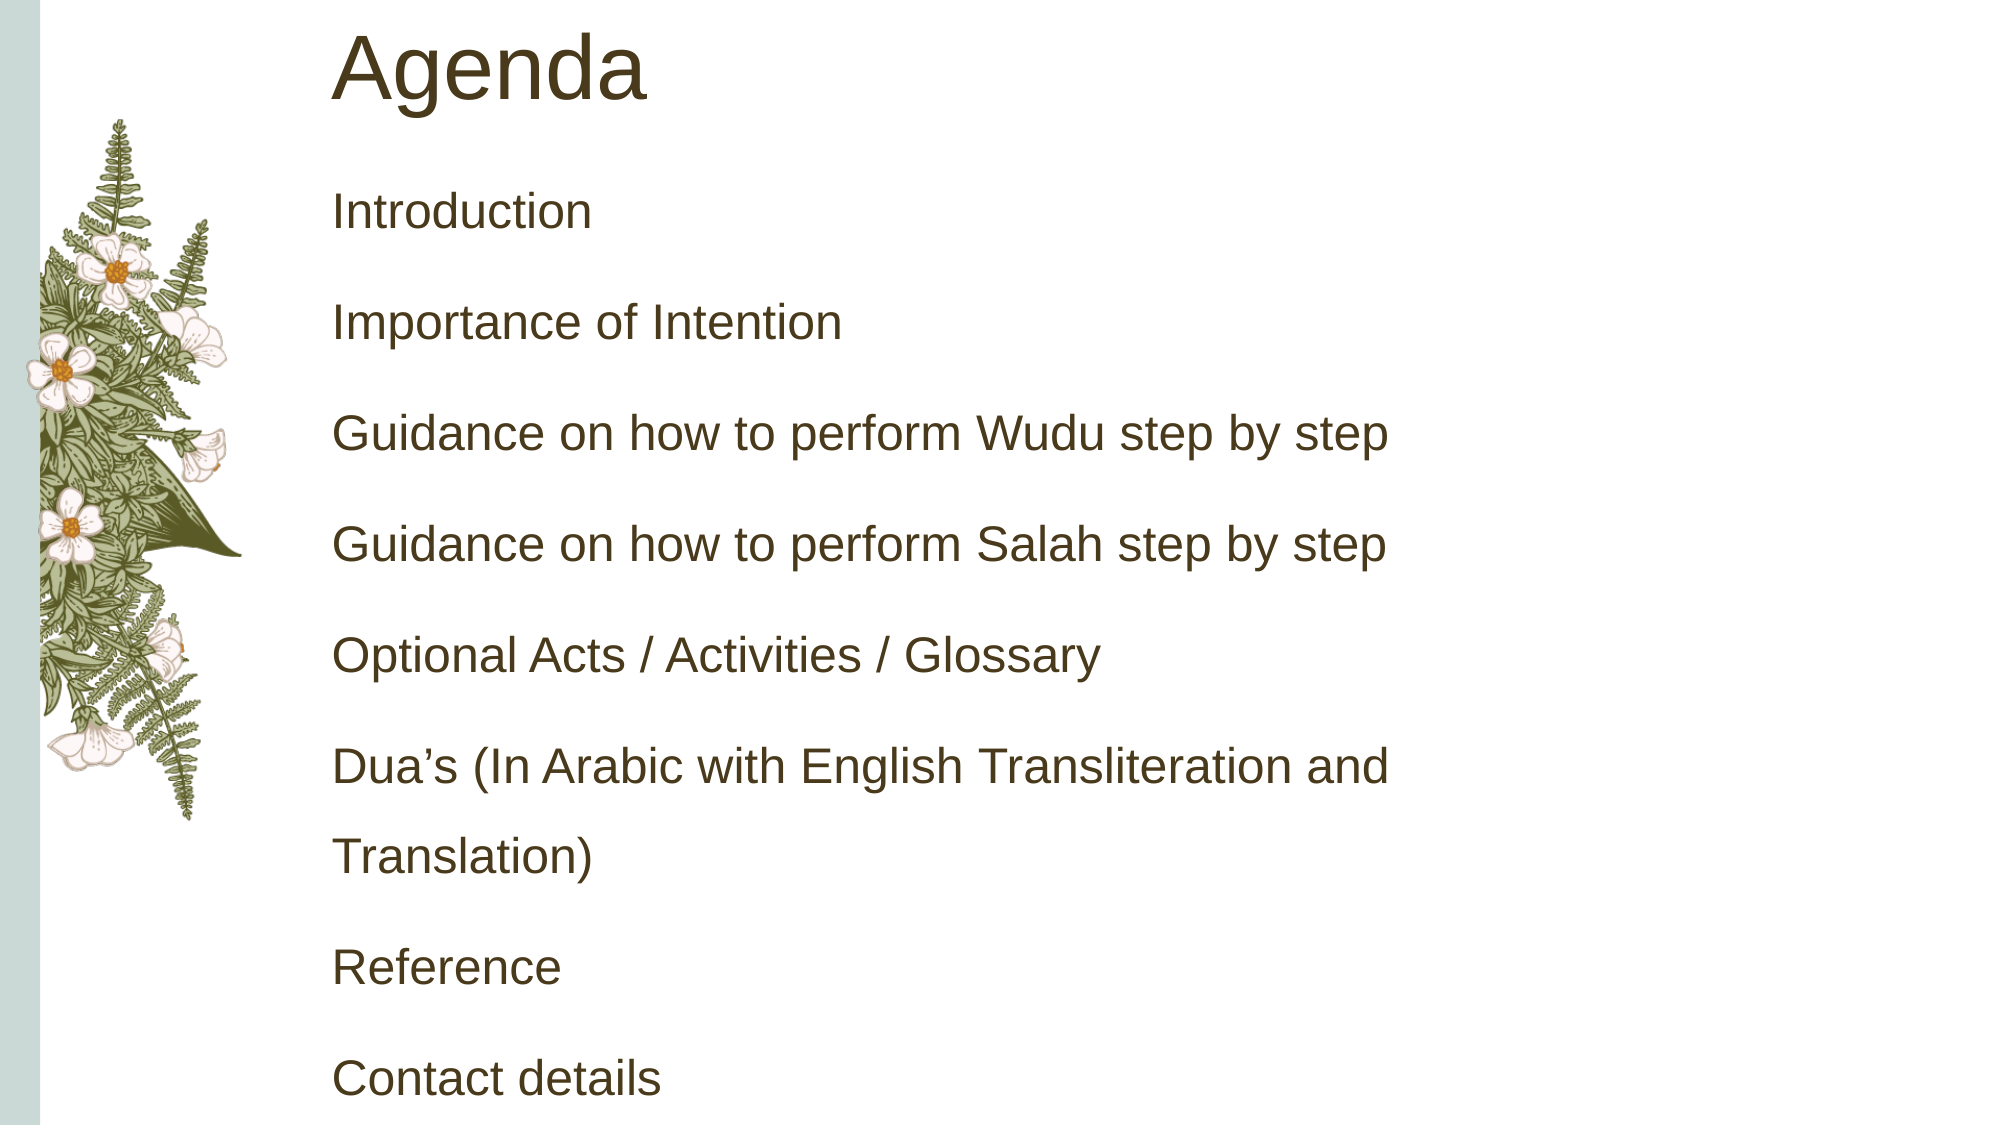

# Agenda
Introduction
Importance of Intention
Guidance on how to perform Wudu step by step
Guidance on how to perform Salah step by step
Optional Acts / Activities / Glossary
Dua’s (In Arabic with English Transliteration and Translation)
Reference
Contact details